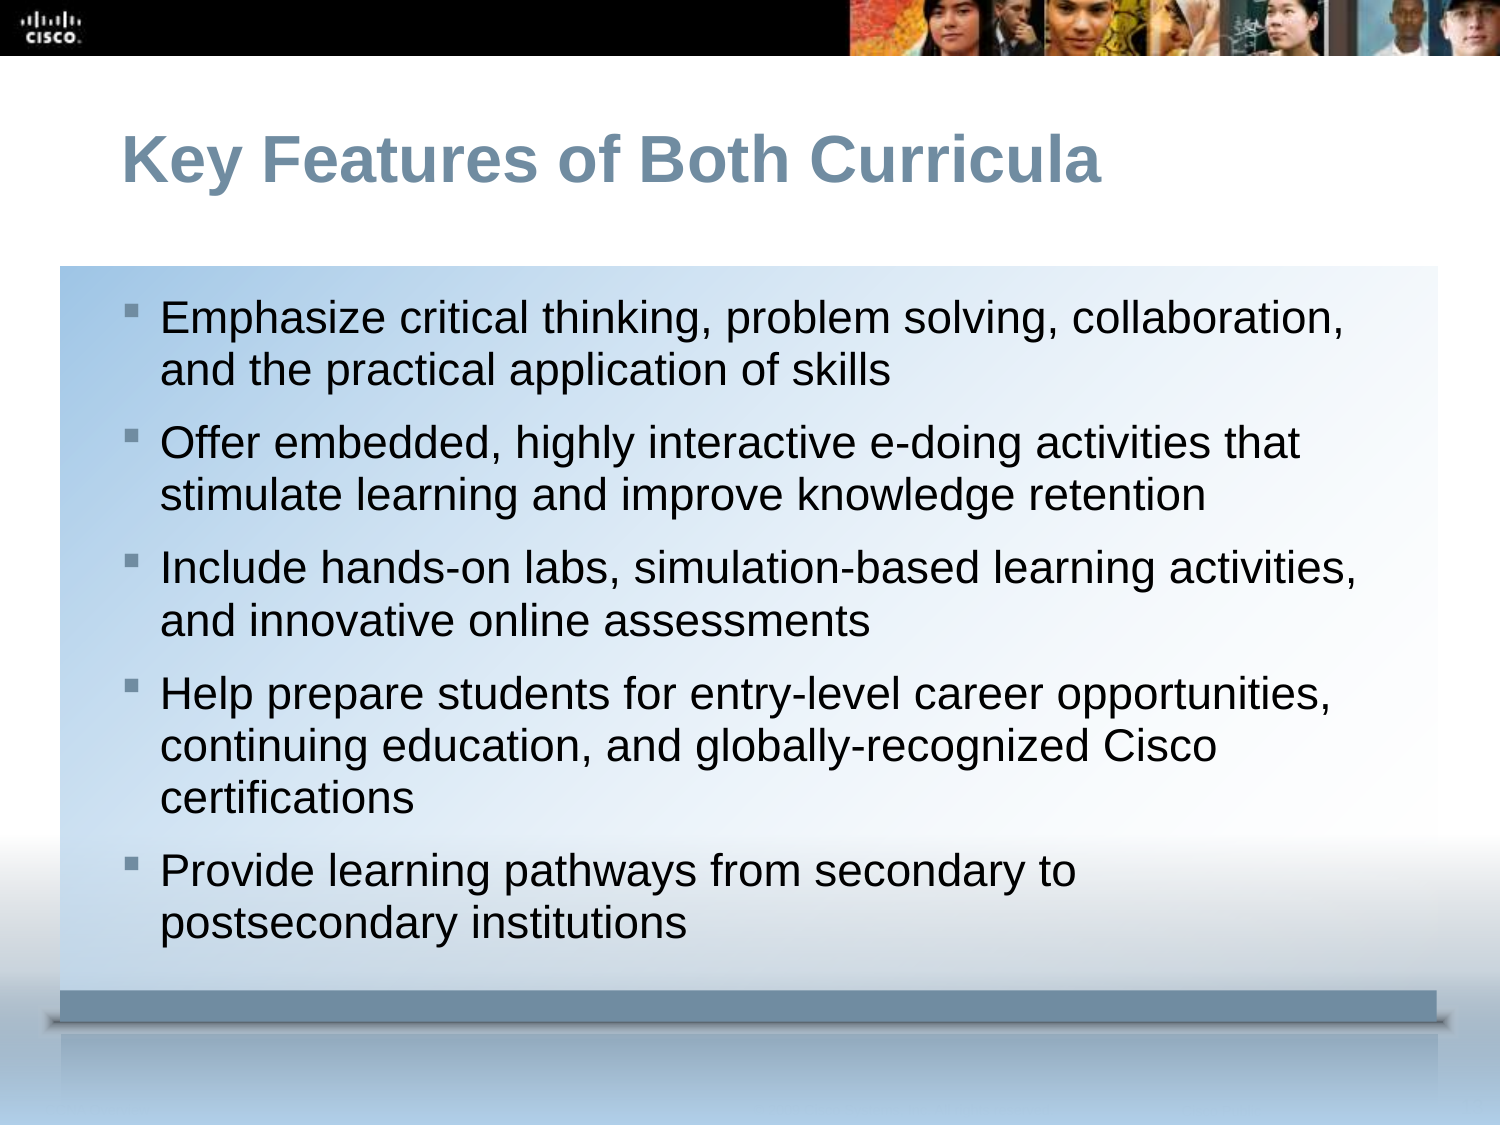

Key Features of Both Curricula

Emphasize critical thinking, problem solving, collaboration, and the practical application of skills
Offer embedded, highly interactive e-doing activities that stimulate learning and improve knowledge retention
Include hands-on labs, simulation-based learning activities, and innovative online assessments
Help prepare students for entry-level career opportunities, continuing education, and globally-recognized Cisco certifications
Provide learning pathways from secondary to postsecondary institutions